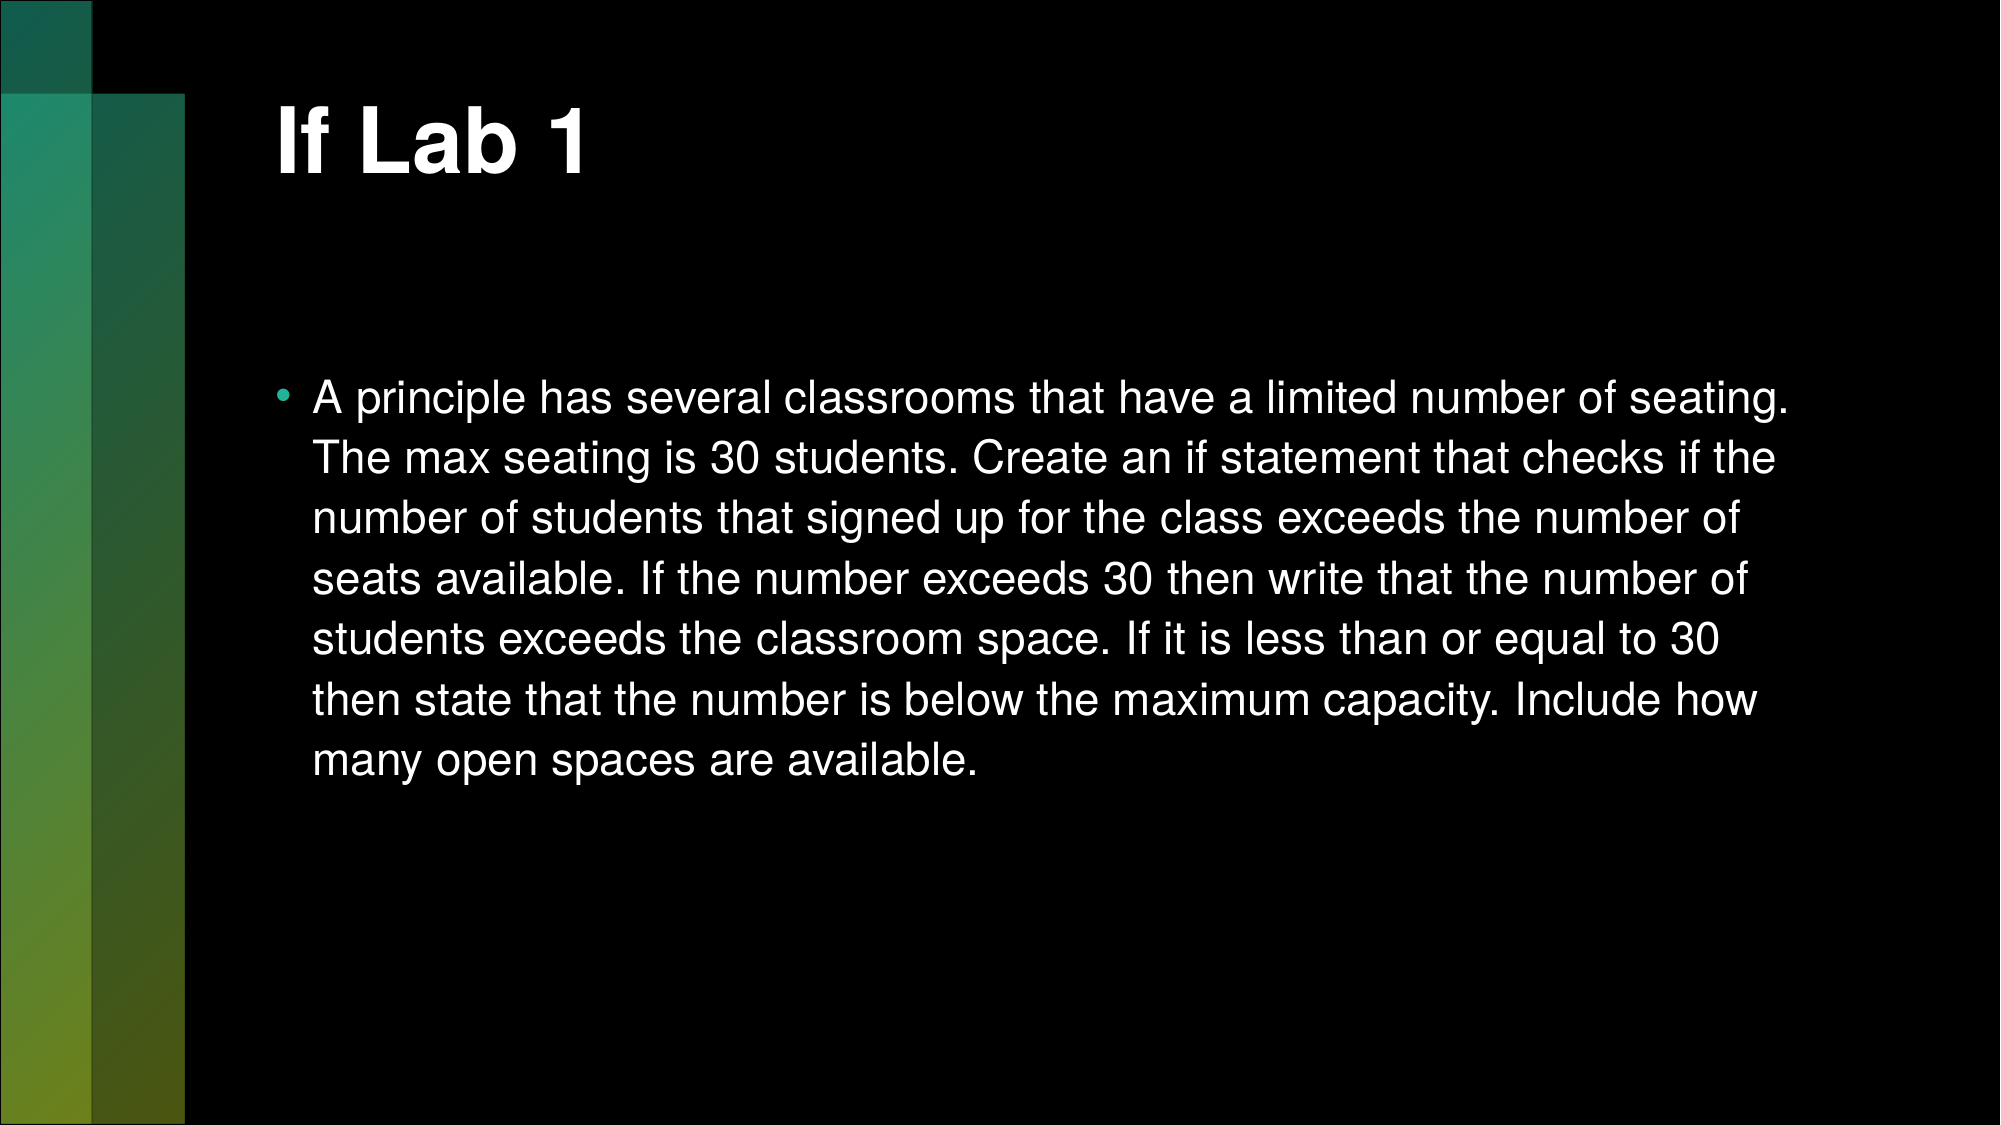

# If Lab 1
A principle has several classrooms that have a limited number of seating. The max seating is 30 students. Create an if statement that checks if the number of students that signed up for the class exceeds the number of seats available. If the number exceeds 30 then write that the number of students exceeds the classroom space. If it is less than or equal to 30 then state that the number is below the maximum capacity. Include how many open spaces are available.